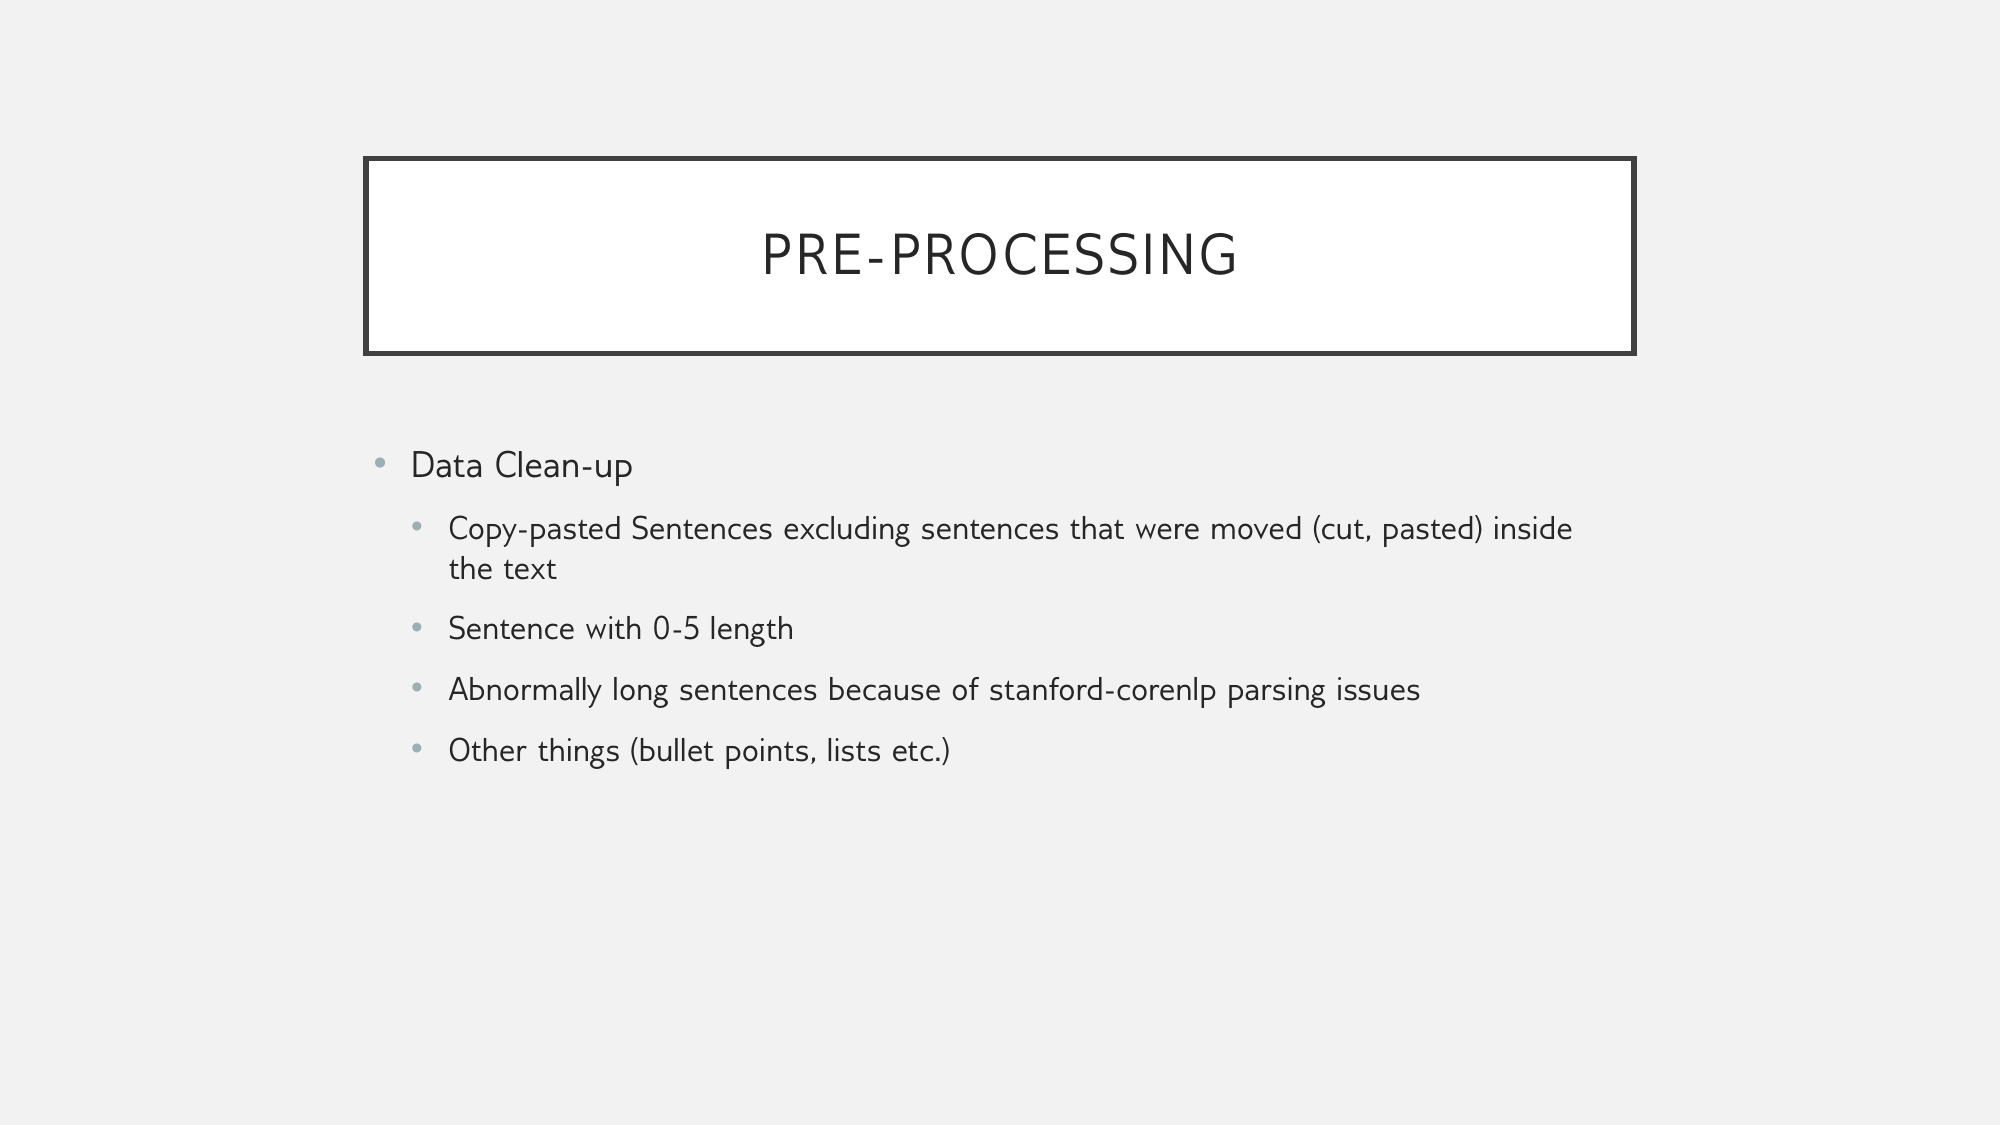

# Pre-processing
Data Clean-up
Copy-pasted Sentences excluding sentences that were moved (cut, pasted) inside the text
Sentence with 0-5 length
Abnormally long sentences because of stanford-corenlp parsing issues
Other things (bullet points, lists etc.)